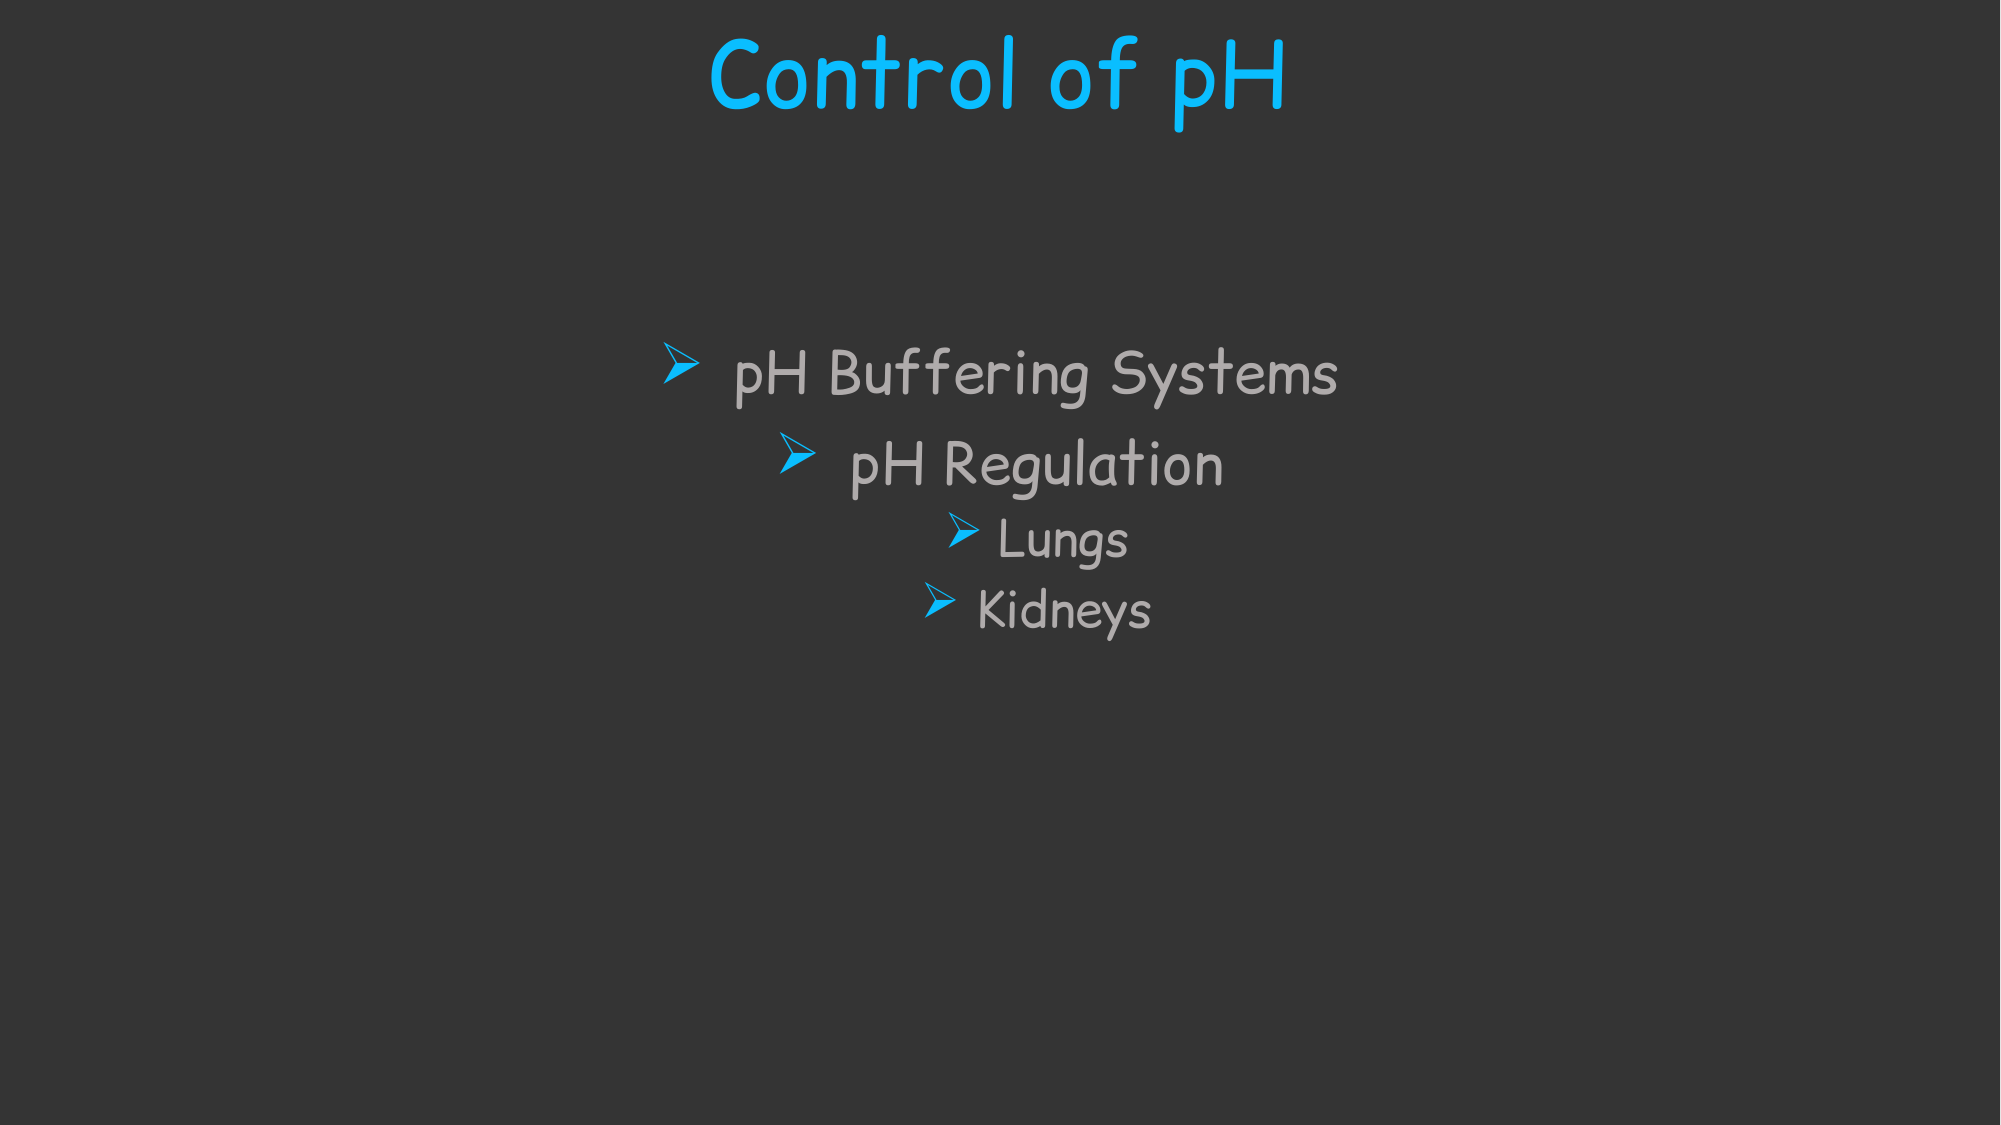

# Control of pH
pH Buffering Systems
pH Regulation
 Lungs
 Kidneys